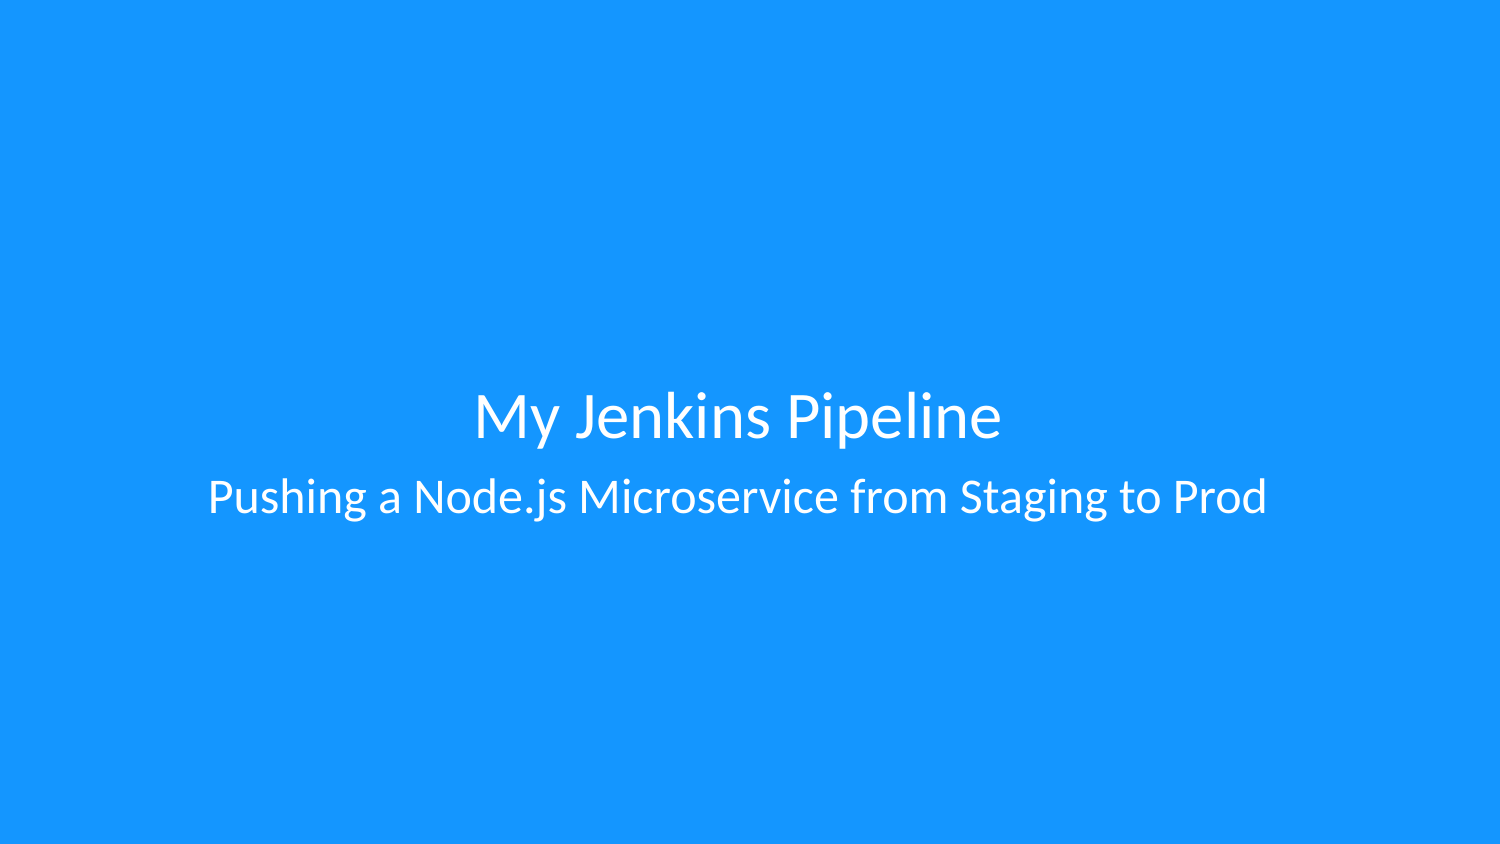

# My Jenkins Pipeline Pushing a Node.js Microservice from Staging to Prod